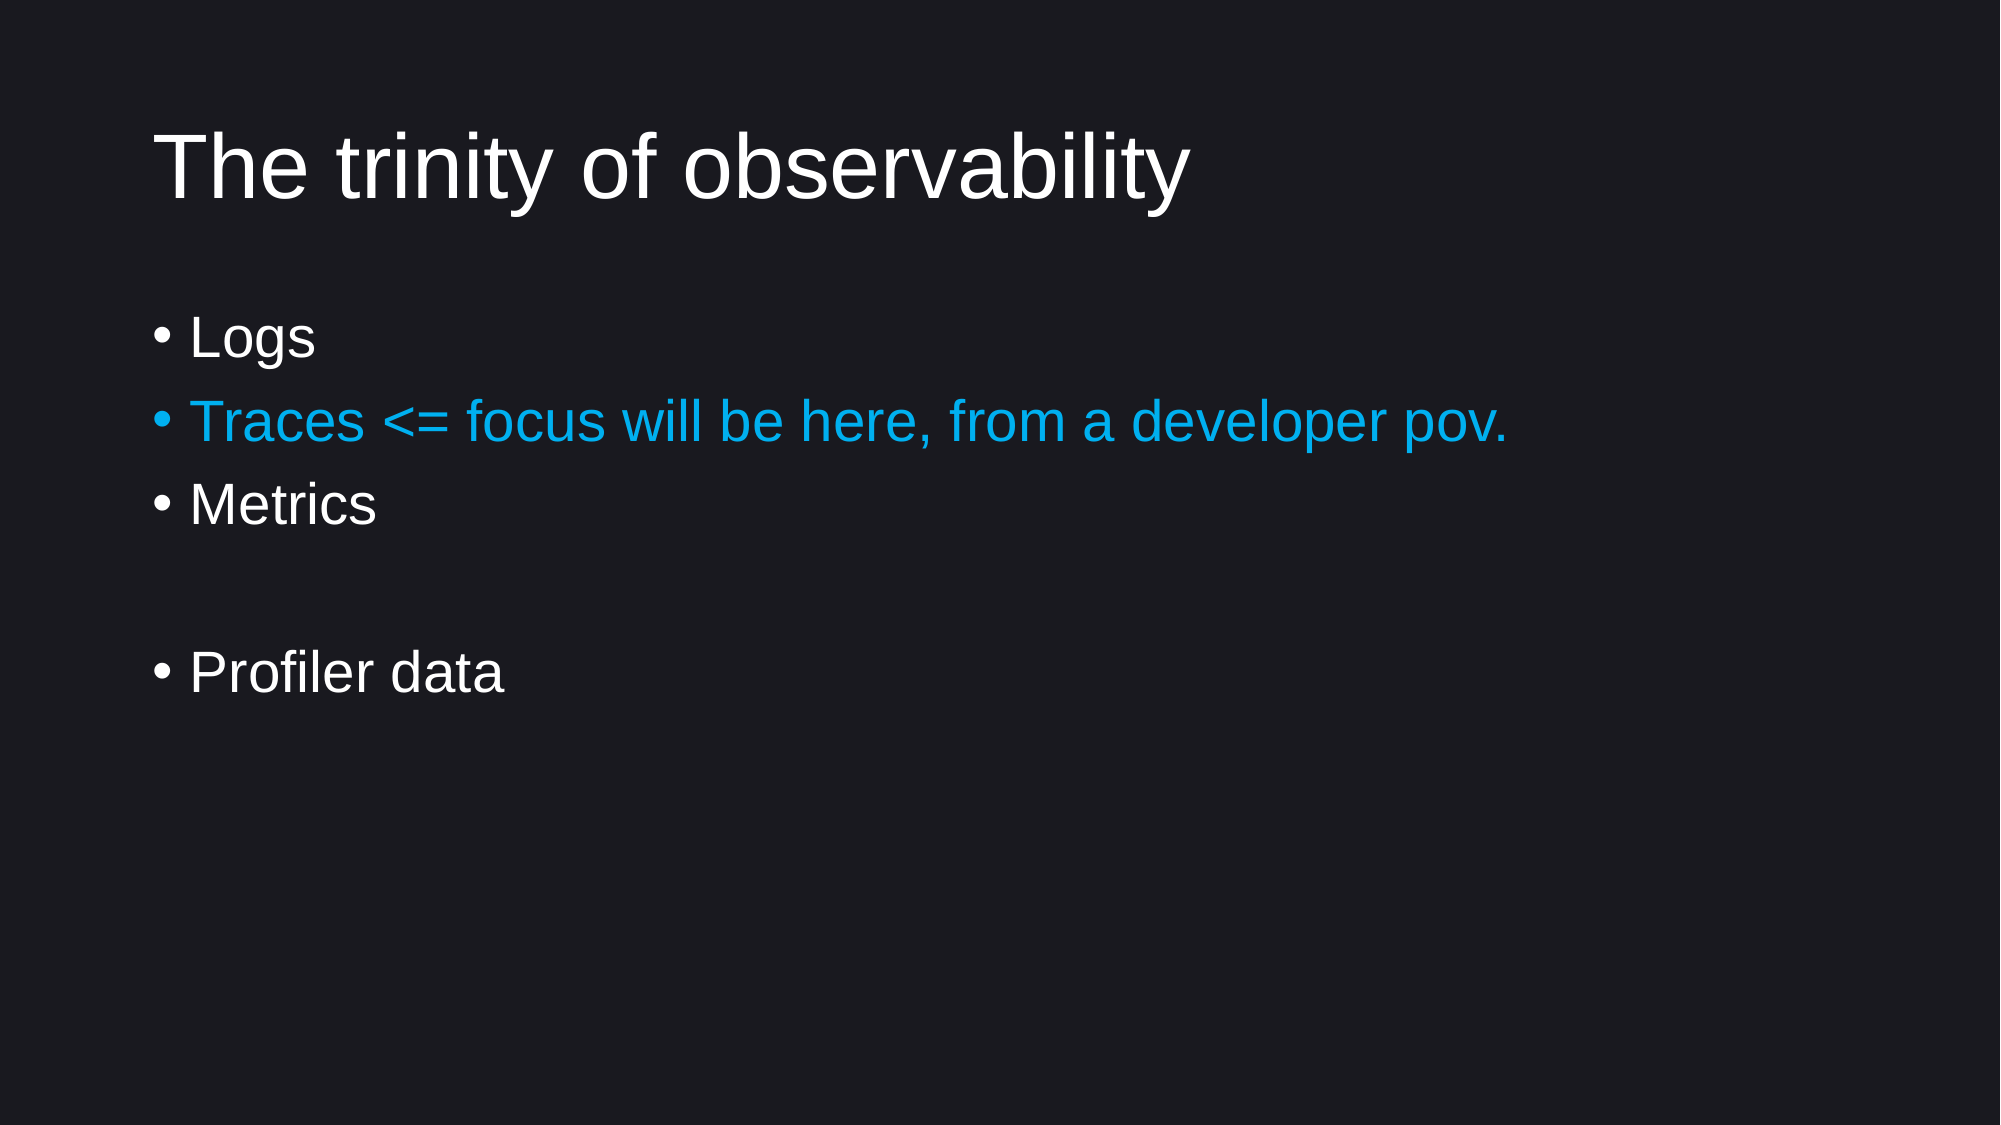

# The trinity of observability
Logs
Traces <= focus will be here, from a developer pov.
Metrics

Profiler data